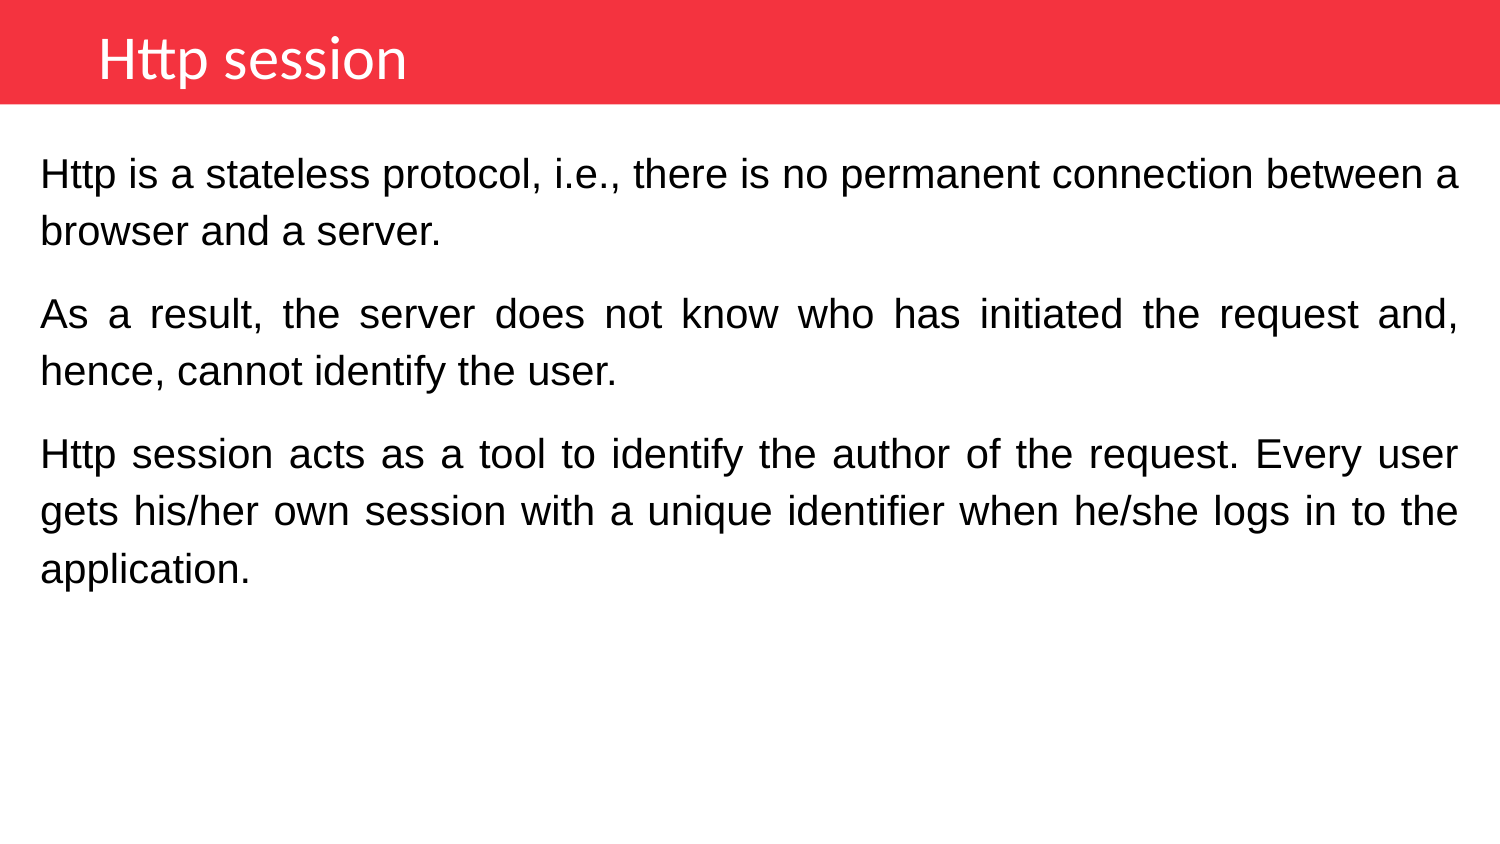

Http session

Http is a stateless protocol, i.e., there is no permanent connection between a browser and a server.
As a result, the server does not know who has initiated the request and, hence, cannot identify the user.
Http session acts as a tool to identify the author of the request. Every user gets his/her own session with a unique identifier when he/she logs in to the application.